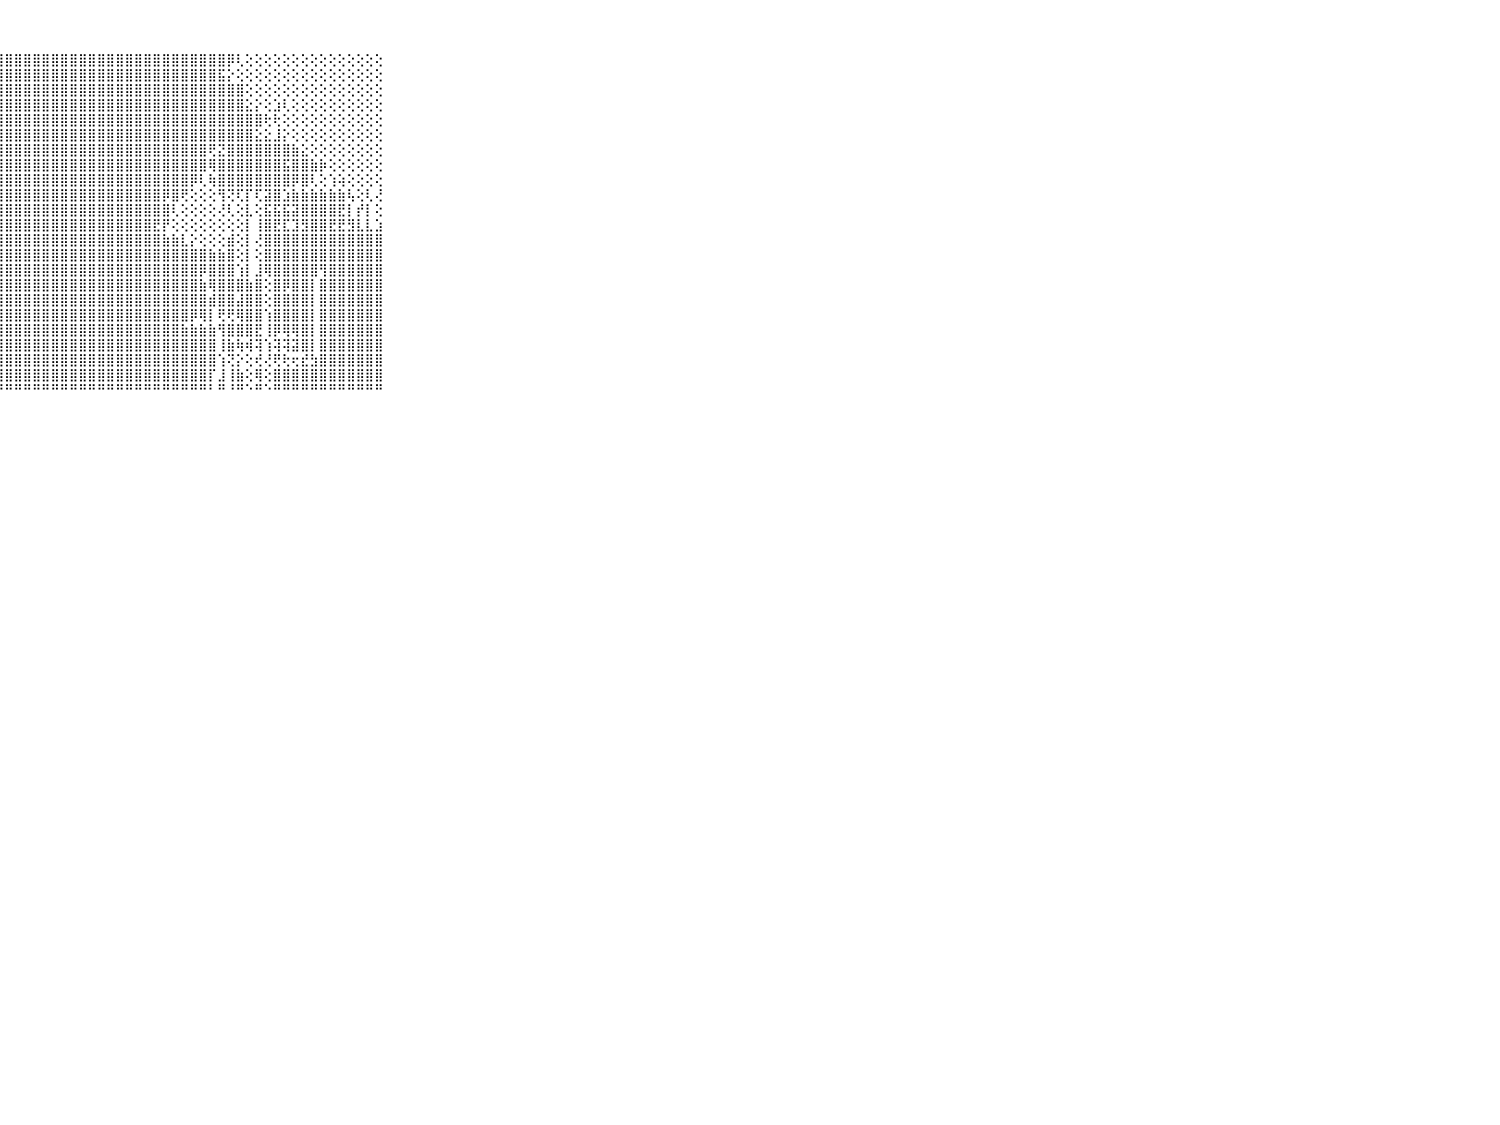

⠀⠀⠀⠀⠀⠀⠀⠀⠀⠀⠀⣿⣿⣿⣿⣿⣿⣿⣿⣿⣿⣿⣿⣿⣿⣿⣿⣿⣿⣿⣿⣿⣿⣿⣿⣿⣿⣿⣿⣿⣿⣿⣿⣿⣿⣿⣿⣿⣿⣿⣿⣿⡿⢇⢕⢕⢕⢕⢕⢕⢕⢕⢕⢕⢕⢕⢕⢕⢕⠀⠀⠀⠀⠀⠀⠀⠀⠀⠀⠀⠀
⠀⠀⠀⠀⠀⠀⠀⠀⠀⠀⠀⣿⣿⣿⣿⣿⣿⣿⣿⣿⣿⣿⣿⣿⣿⣿⣿⣿⣿⣿⣿⣿⣿⣿⣿⣿⣿⣿⣿⣿⣿⣿⣿⣿⣿⣿⣿⣿⣿⣿⣿⣯⡕⢕⢕⢕⢕⢕⢕⢕⢕⢕⢕⢕⢕⢕⢕⢕⢕⠀⠀⠀⠀⠀⠀⠀⠀⠀⠀⠀⠀
⠀⠀⠀⠀⠀⠀⠀⠀⠀⠀⠀⣿⣿⣿⣿⣿⣿⣿⣿⣿⣿⣿⣿⣿⣿⣿⣿⣿⣿⣿⣿⣿⣿⣿⣿⣿⣿⣿⣿⣿⣿⣿⣿⣿⣿⣿⣿⣿⣿⣿⣿⣿⣿⣿⢕⢕⢕⢕⢕⢕⢕⢕⢕⢕⢕⢕⢕⢕⢕⠀⠀⠀⠀⠀⠀⠀⠀⠀⠀⠀⠀
⠀⠀⠀⠀⠀⠀⠀⠀⠀⠀⠀⣿⣿⣿⣿⣿⣿⣿⣿⣿⣿⣿⣿⣿⣿⣿⣿⣿⣿⣿⣿⣿⣿⣿⣿⣿⣿⣿⣿⣿⣿⣿⣿⣿⣿⣿⣿⣿⣿⣿⣿⣿⣿⣿⣕⡕⢕⣱⢇⢕⢕⢕⢕⢕⢕⢕⢕⢕⢕⠀⠀⠀⠀⠀⠀⠀⠀⠀⠀⠀⠀
⠀⠀⠀⠀⠀⠀⠀⠀⠀⠀⠀⣿⣿⣿⣿⣿⣿⣿⣿⣿⣿⣿⣿⣿⣿⣿⣿⣿⣿⣿⣿⣿⣿⣿⣿⣿⣿⣿⣿⣿⣿⣿⣿⣿⣿⣿⣿⣿⣿⣿⣿⣿⣿⣿⣿⣿⢗⢗⢕⢕⢕⢕⢕⢕⢕⢕⢕⢕⢕⠀⠀⠀⠀⠀⠀⠀⠀⠀⠀⠀⠀
⠀⠀⠀⠀⠀⠀⠀⠀⠀⠀⠀⣿⣿⣿⣿⣿⣿⣿⣿⣿⣿⣿⣿⣿⣿⣿⣿⣿⣿⣿⣿⣿⣿⣿⣿⣿⣿⣿⣿⣿⣿⣿⣿⣿⣿⣿⣿⣿⣿⣿⣿⣿⣿⣿⣿⣕⣕⣸⡕⢕⢕⢕⢕⢕⢕⢕⢕⢕⢕⠀⠀⠀⠀⠀⠀⠀⠀⠀⠀⠀⠀
⠀⠀⠀⠀⠀⠀⠀⠀⠀⠀⠀⣿⣿⣿⣿⣿⣿⣿⣿⣿⣿⣿⣿⣿⣿⣿⣿⣿⣿⣿⣿⣿⣿⣿⣿⣿⣿⣿⣿⣿⣿⣿⣿⣿⣿⣿⣿⣿⣿⣿⢟⣝⣿⣿⣿⣿⣿⣿⣿⣷⣕⢕⢕⢕⢕⢕⢕⢕⢕⠀⠀⠀⠀⠀⠀⠀⠀⠀⠀⠀⠀
⠀⠀⠀⠀⠀⠀⠀⠀⠀⠀⠀⣿⣿⣿⣿⣿⣿⣿⣿⣿⣿⣿⣿⣿⣿⣿⣿⣿⣿⣿⣿⣿⣿⣿⣿⣿⣿⣿⣿⣿⣿⣿⣿⣿⣿⣿⣿⣿⣿⣿⢿⣿⣿⣿⣿⣿⣿⣿⣯⣿⣿⣷⡷⢕⢕⢕⢕⢕⢕⠀⠀⠀⠀⠀⠀⠀⠀⠀⠀⠀⠀
⠀⠀⠀⠀⠀⠀⠀⠀⠀⠀⠀⣿⣿⣿⣿⣿⣿⣿⣿⣿⣿⣿⣿⣿⣿⣿⣿⣿⣿⣿⣿⣿⣿⣿⣿⣿⣿⣿⣿⣿⣿⣿⣿⣿⣿⣿⣿⣿⡿⢇⢷⣿⣿⣿⣿⣿⣿⣿⣿⡿⣿⢇⢕⢱⢵⢕⢕⢕⢕⠀⠀⠀⠀⠀⠀⠀⠀⠀⠀⠀⠀
⠀⠀⠀⠀⠀⠀⠀⠀⠀⠀⠀⣿⣿⣿⣿⣿⣿⣿⣿⣿⣿⣿⣿⣿⣿⣿⣿⣿⣿⣿⣿⣿⣿⣿⣿⣿⣿⣿⣿⣿⣿⣿⣿⣿⣿⡿⣿⢟⢕⢕⢕⢻⢝⢏⡏⢏⣽⣿⣱⣷⣷⣷⣷⣷⣷⢧⢕⢇⢜⠀⠀⠀⠀⠀⠀⠀⠀⠀⠀⠀⠀
⠀⠀⠀⠀⠀⠀⠀⠀⠀⠀⠀⣿⣿⣿⣿⣿⣿⣿⣿⣿⣿⣿⣿⡏⢗⣝⣿⣿⣿⣿⣿⣿⣿⣿⣿⣿⣿⣿⣿⣿⣿⣿⣿⣿⣿⣿⢇⢕⢕⢕⢕⢜⢇⢕⣇⢕⣯⣯⣯⣽⣿⣿⣿⣿⣟⡇⡞⡇⢕⠀⠀⠀⠀⠀⠀⠀⠀⠀⠀⠀⠀
⠀⠀⠀⠀⠀⠀⠀⠀⠀⠀⠀⣿⣿⣿⣿⣿⣿⣿⣿⣿⣿⣿⣿⣕⡕⣝⣿⣿⣿⣿⣿⣿⣿⣿⣿⣿⣿⣿⣿⣿⣿⣿⣿⣿⣟⡟⢕⢕⢕⢕⢕⢕⢕⢕⡇⢸⣿⣟⣏⣹⣻⣿⣿⣟⣟⣻⣇⣇⣱⠀⠀⠀⠀⠀⠀⠀⠀⠀⠀⠀⠀
⠀⠀⠀⠀⠀⠀⠀⠀⠀⠀⠀⡇⢕⢜⣿⣿⣿⣿⣿⣿⢕⢕⢕⢜⢸⢕⢻⣿⣿⣿⣿⣿⣿⣿⣿⣿⣿⣿⣿⣿⣿⣿⣿⣿⣿⣷⣷⣇⡕⢕⢕⢕⣾⢕⡇⢜⣿⣿⣿⣿⣿⣿⣿⣿⣿⣿⣿⣿⣿⠀⠀⠀⠀⠀⠀⠀⠀⠀⠀⠀⠀
⠀⠀⠀⠀⠀⠀⠀⠀⠀⠀⠀⡇⢔⢜⣿⣿⣿⣿⣿⣿⢇⢕⢜⣯⢕⢕⢸⣿⣿⣿⣿⣿⣿⣿⣿⣿⣿⣿⣿⣿⣿⣿⣿⣿⣿⣿⣿⣿⣿⣿⣷⣷⣿⢕⡇⢕⣿⣿⣿⣿⣿⣿⣿⣿⣿⣿⣿⣿⣿⠀⠀⠀⠀⠀⠀⠀⠀⠀⠀⠀⠀
⠀⠀⠀⠀⠀⠀⠀⠀⠀⠀⠀⡇⢕⢕⣿⣿⣿⣿⣿⣿⢕⢕⢕⣿⡇⢕⢸⣿⣿⣿⣿⣿⣿⣿⣿⣿⣿⣿⣿⣿⣿⣿⣿⣿⣿⣿⣿⣿⣿⡿⣿⣿⣿⢱⡇⣸⢿⣿⣿⣿⣿⣿⢻⣿⣿⣿⣿⣿⣿⠀⠀⠀⠀⠀⠀⠀⠀⠀⠀⠀⠀
⠀⠀⠀⠀⠀⠀⠀⠀⠀⠀⠀⡇⢕⢕⣿⣿⣿⣿⣿⣿⢕⢕⢕⢇⡜⢕⣿⣿⣿⣿⣿⣿⣿⣿⣿⣿⣿⣿⣿⣿⣿⣿⣿⣿⣿⣿⣿⣿⣿⣷⢿⣿⣿⣿⣷⣿⢕⣿⡿⣿⣿⡇⣿⣿⣿⣿⣿⣿⣿⠀⠀⠀⠀⠀⠀⠀⠀⠀⠀⠀⠀
⠀⠀⠀⠀⠀⠀⠀⠀⠀⠀⠀⡇⢕⢕⣿⣿⣿⣿⣿⣿⢕⢕⢕⣾⣧⣾⣿⣿⣿⣿⣿⣿⣿⣿⣿⣿⣿⣿⣿⣿⣿⣿⣿⣿⣿⣿⣿⣿⣿⣿⣾⣿⣿⣼⣿⣿⢕⣿⣿⣿⣿⡇⣿⣿⣿⣿⣿⣿⣿⠀⠀⠀⠀⠀⠀⠀⠀⠀⠀⠀⠀
⠀⠀⠀⠀⠀⠀⠀⠀⠀⠀⠀⢕⠕⢕⣿⣿⣿⣿⣿⣿⢕⢕⢕⣿⣻⣿⣿⣿⣿⣿⣿⣿⣿⣿⣿⣿⣿⣿⣿⣿⣿⣿⣿⣿⣿⣿⣿⣿⡿⢿⡇⢟⢟⢿⣿⣿⢱⣿⣿⣿⣿⡇⣿⣿⣿⣿⣿⣿⣿⠀⠀⠀⠀⠀⠀⠀⠀⠀⠀⠀⠀
⠀⠀⠀⠀⠀⠀⠀⠀⠀⠀⠀⡇⢕⢸⣿⣿⣿⣿⣿⣿⢕⢕⢱⣷⣿⣾⣿⣿⣿⣿⣿⣿⣿⣿⣿⣿⣿⣿⣿⣿⣿⣿⣿⣿⣿⣿⣿⣷⣷⣷⣷⢻⣿⣿⣿⣟⢸⡿⢿⢿⣿⡇⣿⣿⣿⣿⣿⣿⣿⠀⠀⠀⠀⠀⠀⠀⠀⠀⠀⠀⠀
⠀⠀⠀⠀⠀⠀⠀⠀⠀⠀⠀⡇⢔⢸⣿⣿⣿⣿⣿⣿⢕⢕⢸⣿⣿⣿⣿⣿⣿⣿⣿⣿⣿⣿⣿⣿⣿⣿⣿⣿⣿⣿⣿⣿⣿⣿⣿⣿⣿⣿⣿⢸⣷⢷⢾⢽⢱⢽⢽⣽⣿⡇⣿⣿⣿⣿⣿⣿⣿⠀⠀⠀⠀⠀⠀⠀⠀⠀⠀⠀⠀
⠀⠀⠀⠀⠀⠀⠀⠀⠀⠀⠀⣧⣵⣼⣿⣿⣿⣿⣿⣿⢇⢕⢸⣿⣿⣿⣿⣿⣿⣿⣿⣿⣿⣿⣿⣿⣿⣿⣿⣿⣿⣿⣿⣿⣿⣿⣿⣿⣿⣿⣿⢱⢝⡕⢕⢞⢜⢟⢗⢖⣞⣳⣿⣿⣿⣿⣿⣿⣿⠀⠀⠀⠀⠀⠀⠀⠀⠀⠀⠀⠀
⠀⠀⠀⠀⠀⠀⠀⠀⠀⠀⠀⣿⣿⣿⣿⣿⣿⣿⣿⣿⣷⣷⣾⣿⣿⣿⣿⣿⣿⣿⣿⣿⣿⣿⣿⣿⣿⣿⣿⣿⣿⣿⣿⣿⣿⣿⣿⣿⣿⣿⡏⣸⢸⣷⢕⢿⢕⣿⣿⣿⣿⣿⣿⣿⣿⣿⣿⣿⣿⠀⠀⠀⠀⠀⠀⠀⠀⠀⠀⠀⠀
⠀⠀⠀⠀⠀⠀⠀⠀⠀⠀⠀⠛⠛⠛⠛⠛⠛⠛⠛⠛⠛⠛⠛⠛⠛⠛⠛⠛⠛⠛⠛⠛⠛⠛⠛⠛⠛⠛⠛⠛⠛⠛⠛⠛⠛⠛⠛⠛⠛⠛⠃⠛⠘⠛⠑⠛⠑⠛⠛⠛⠛⠛⠛⠛⠛⠛⠛⠛⠛⠀⠀⠀⠀⠀⠀⠀⠀⠀⠀⠀⠀